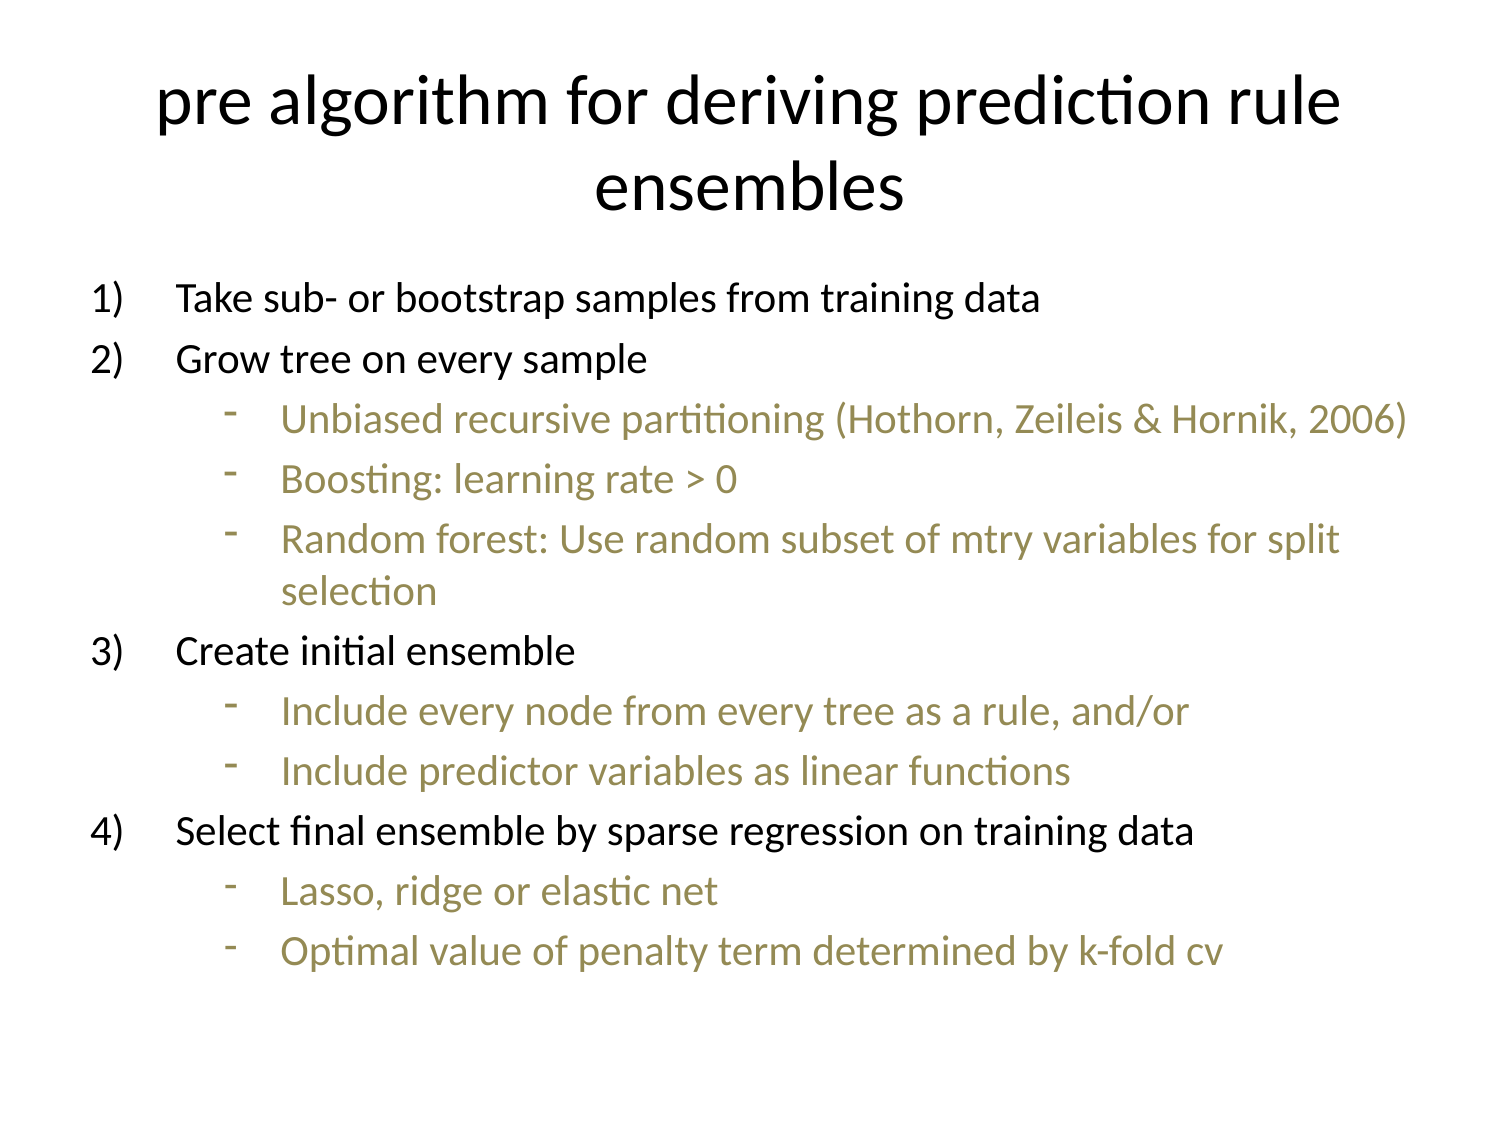

# pre algorithm for deriving prediction rule ensembles
Take sub- or bootstrap samples from training data
Grow tree on every sample
Unbiased recursive partitioning (Hothorn, Zeileis & Hornik, 2006)
Boosting: learning rate > 0
Random forest: Use random subset of mtry variables for split selection
Create initial ensemble
Include every node from every tree as a rule, and/or
Include predictor variables as linear functions
Select final ensemble by sparse regression on training data
Lasso, ridge or elastic net
Optimal value of penalty term determined by k-fold cv